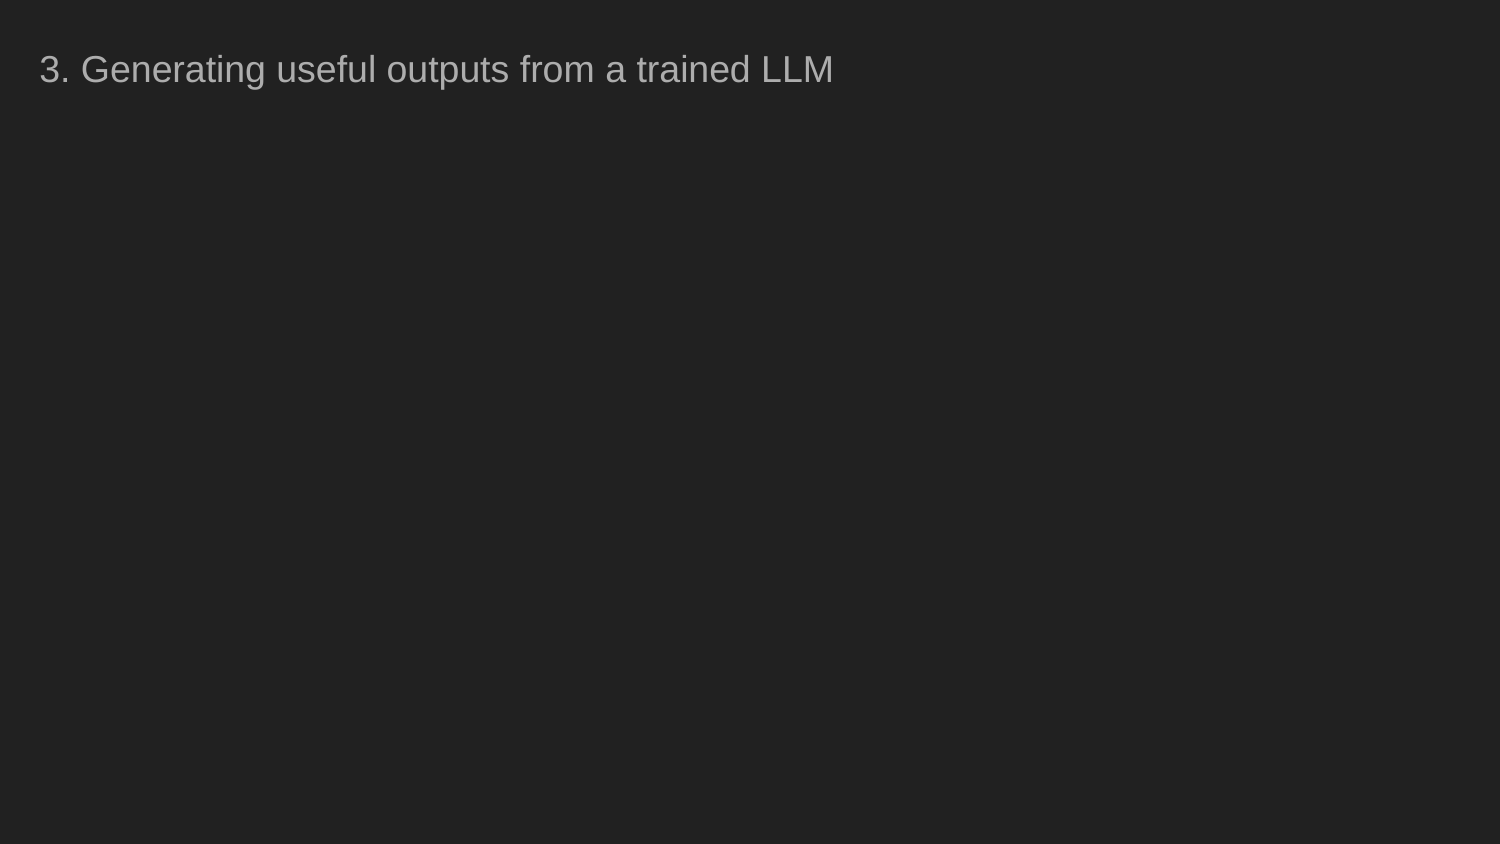

3. Generating useful outputs from a trained LLM